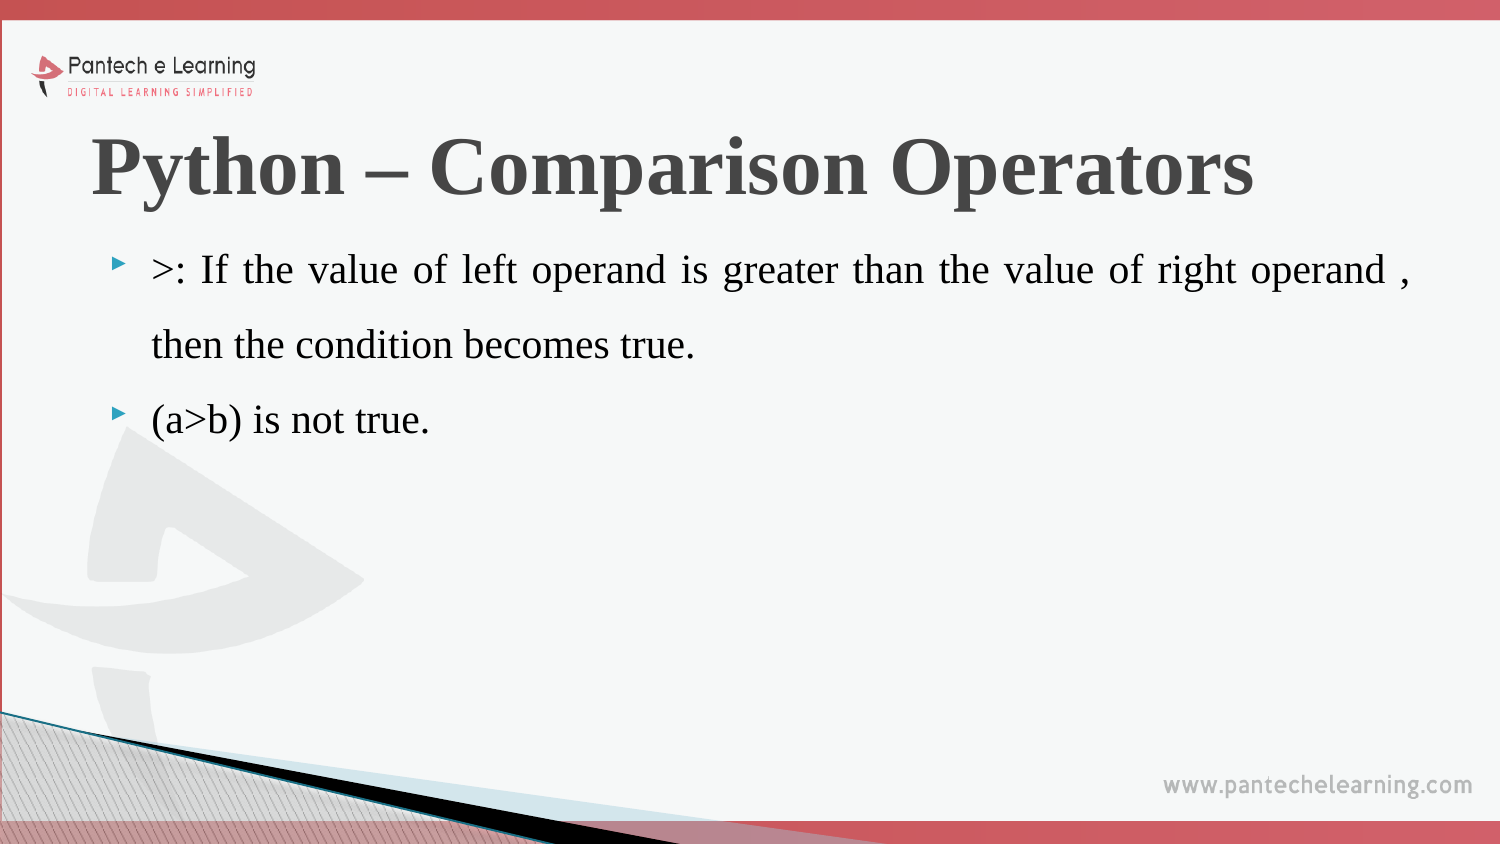

# Python – Comparison Operators
>: If the value of left operand is greater than the value of right operand , then the condition becomes true.
(a>b) is not true.